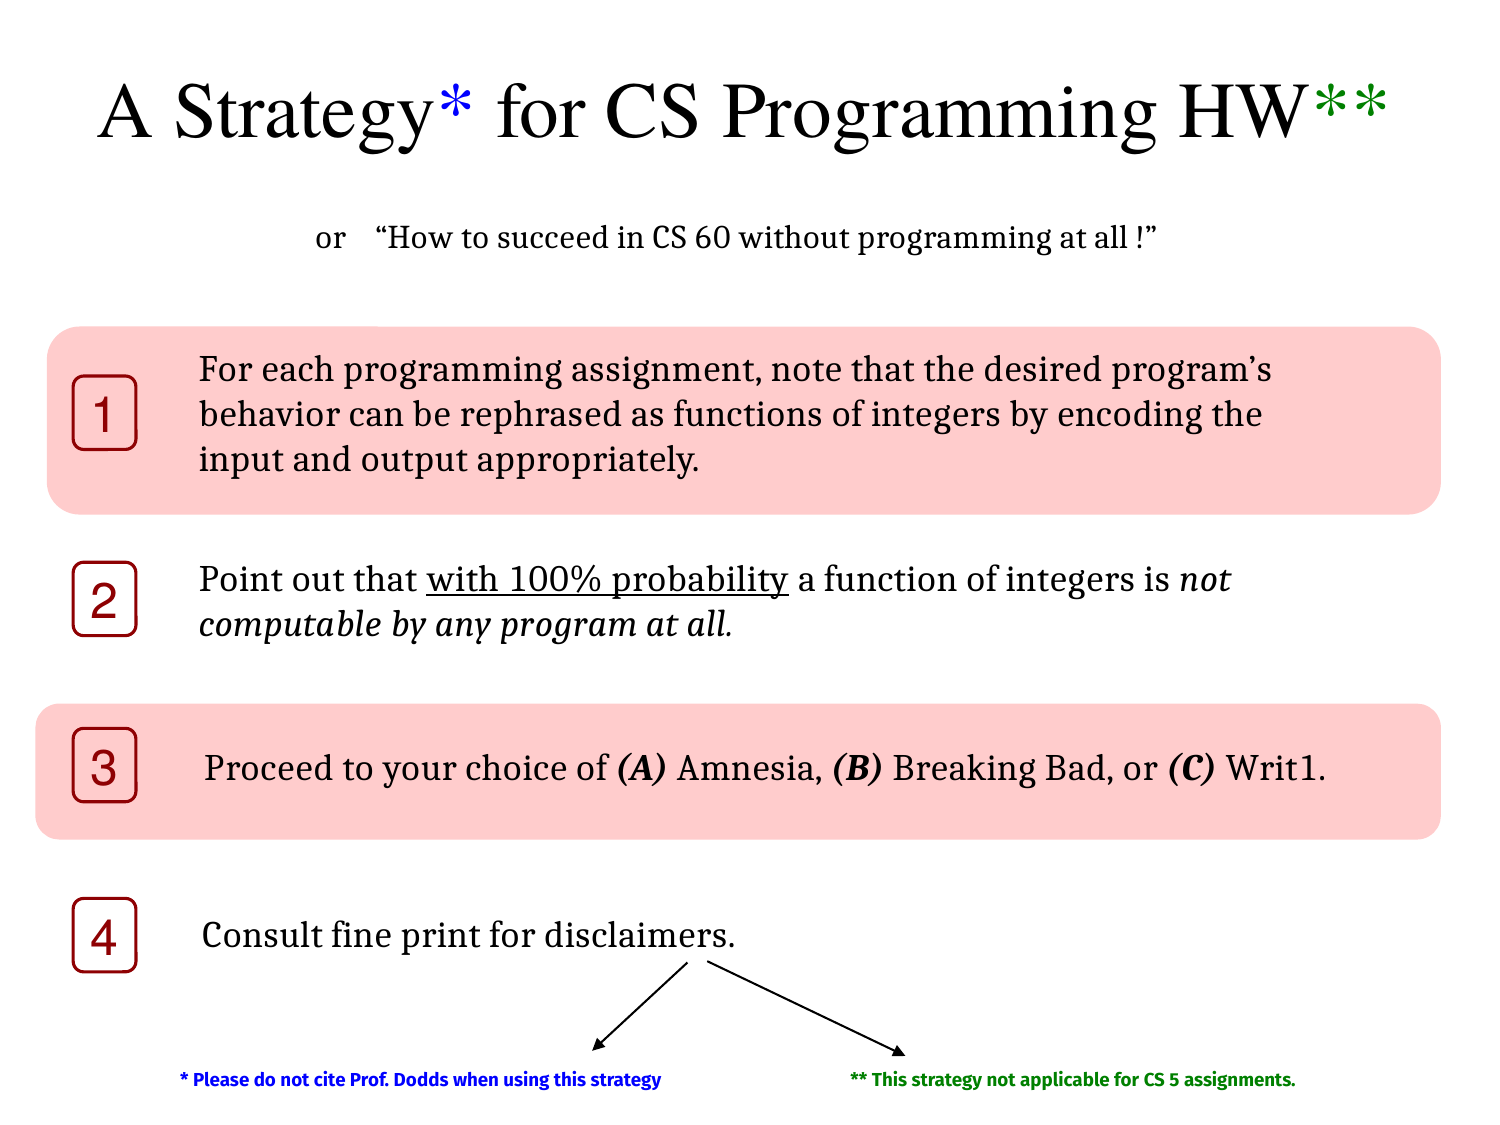

A Strategy* for CS Programming HW**
or    “How to succeed in CS 60 without programming at all !”

For each programming assignment, note that the desired program’s behavior can be rephrased as functions of integers by encoding the input and output appropriately.
1
Point out that with 100% probability a function of integers is not computable by any program at all.
2

3
Proceed to your choice of (A) Amnesia, (B) Breaking Bad, or (C) Writ1.
4
Consult fine print for disclaimers.

* Please do not cite Prof. Dodds when using this strategy
** This strategy not applicable for CS 5 assignments.